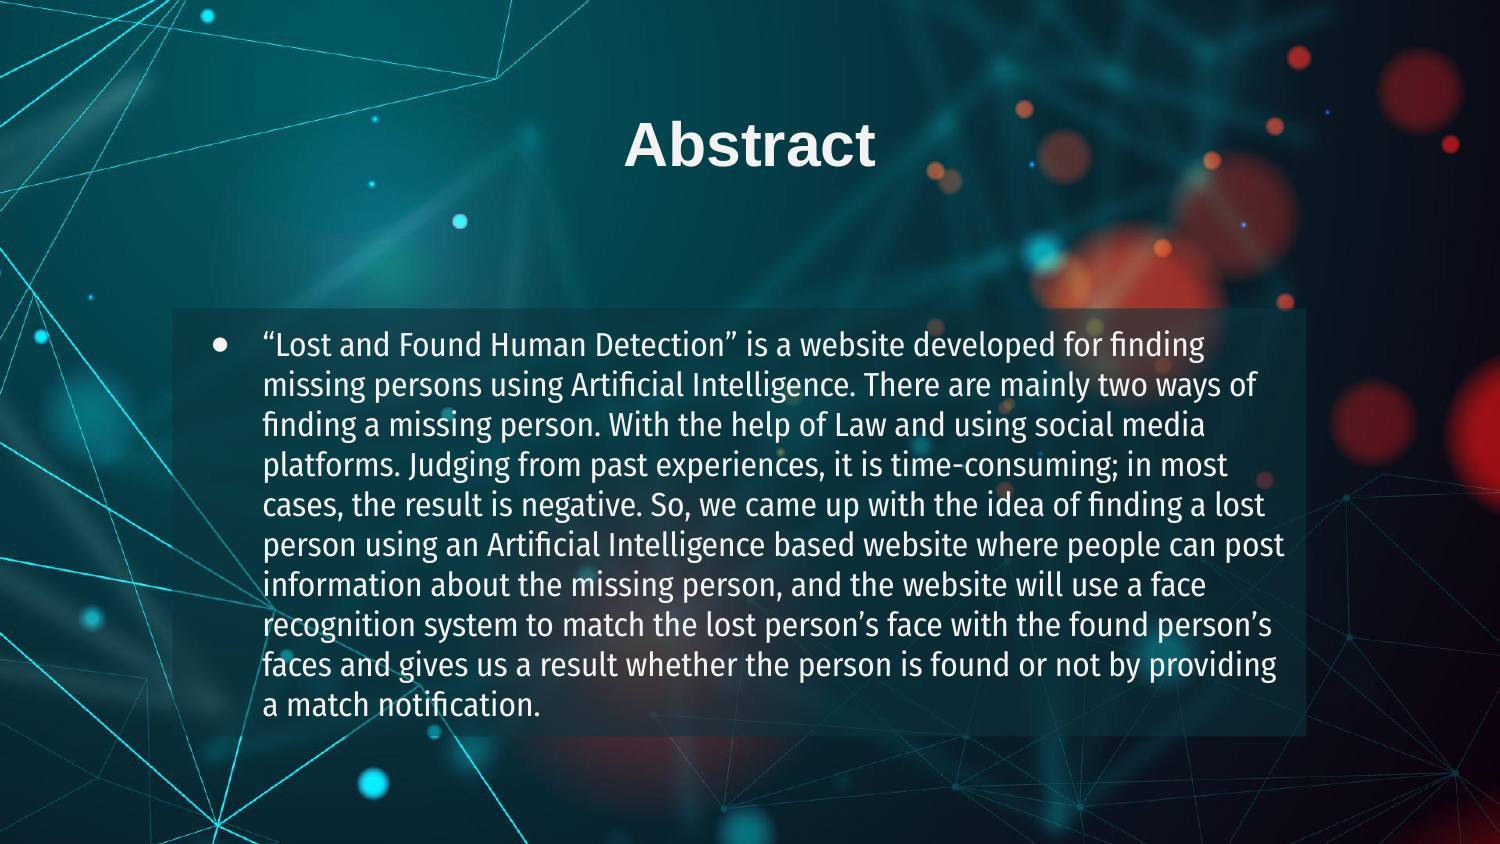

# Abstract
“Lost and Found Human Detection” is a website developed for finding missing persons using Artificial Intelligence. There are mainly two ways of finding a missing person. With the help of Law and using social media platforms. Judging from past experiences, it is time-consuming; in most cases, the result is negative. So, we came up with the idea of finding a lost person using an Artificial Intelligence based website where people can post information about the missing person, and the website will use a face recognition system to match the lost person’s face with the found person’s faces and gives us a result whether the person is found or not by providing a match notification.